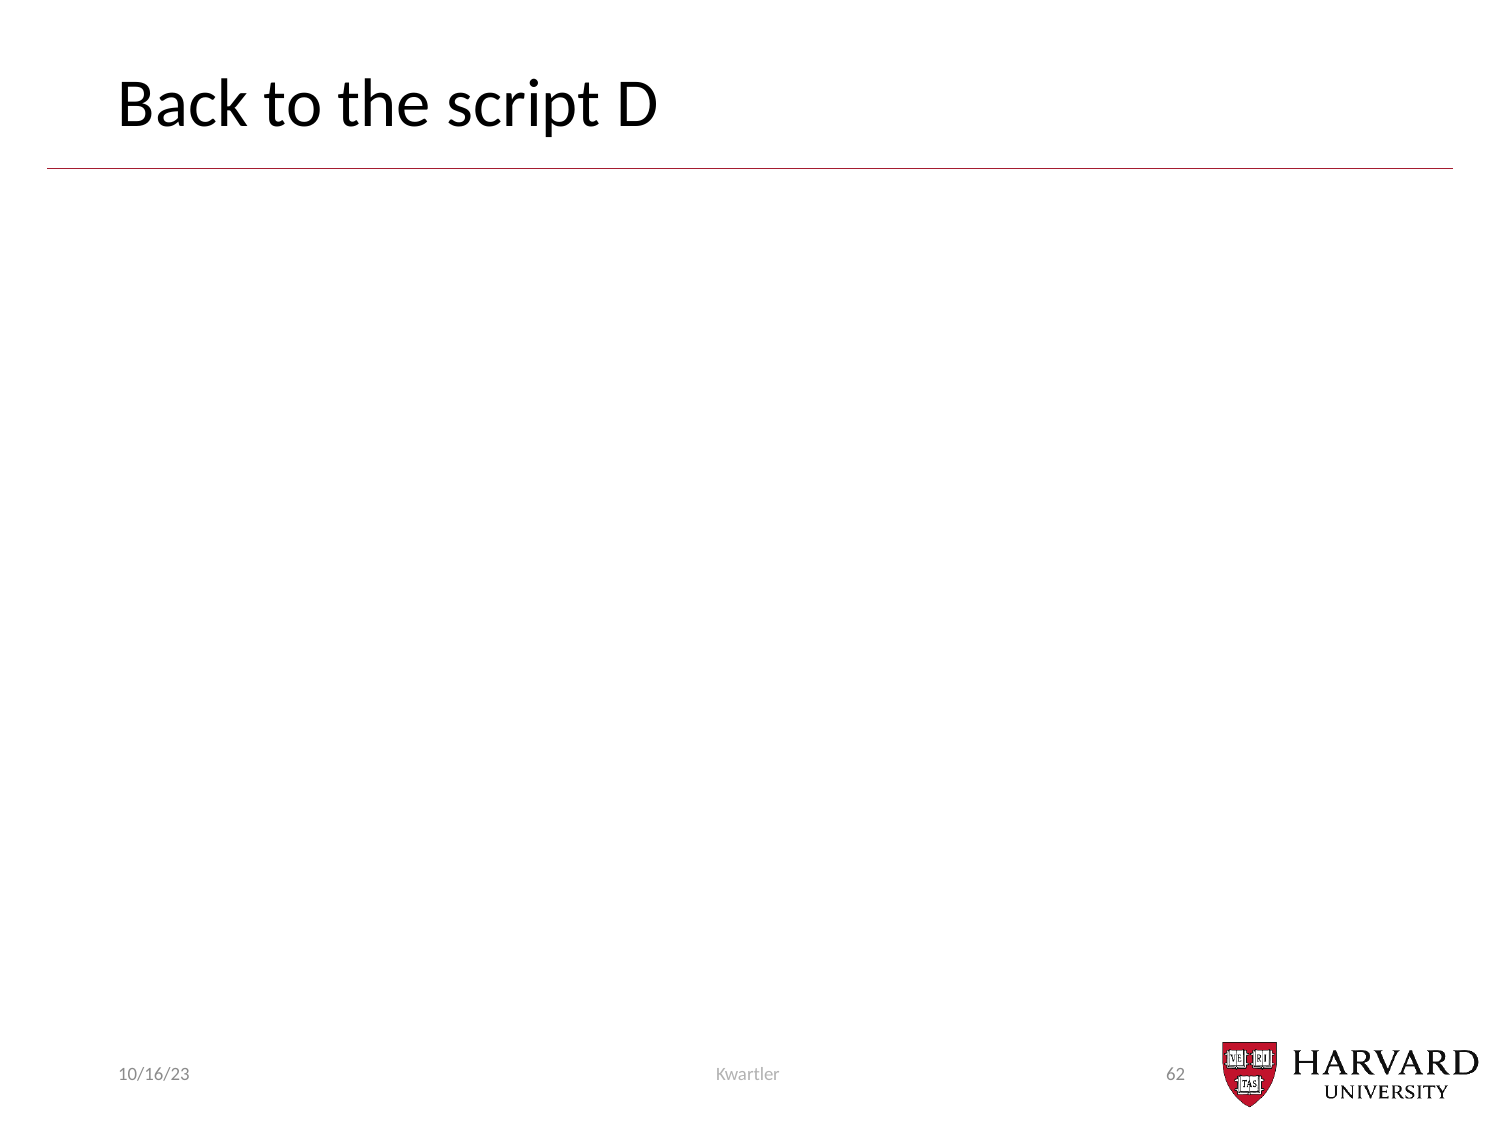

# Back to the script D
10/16/23
Kwartler
62